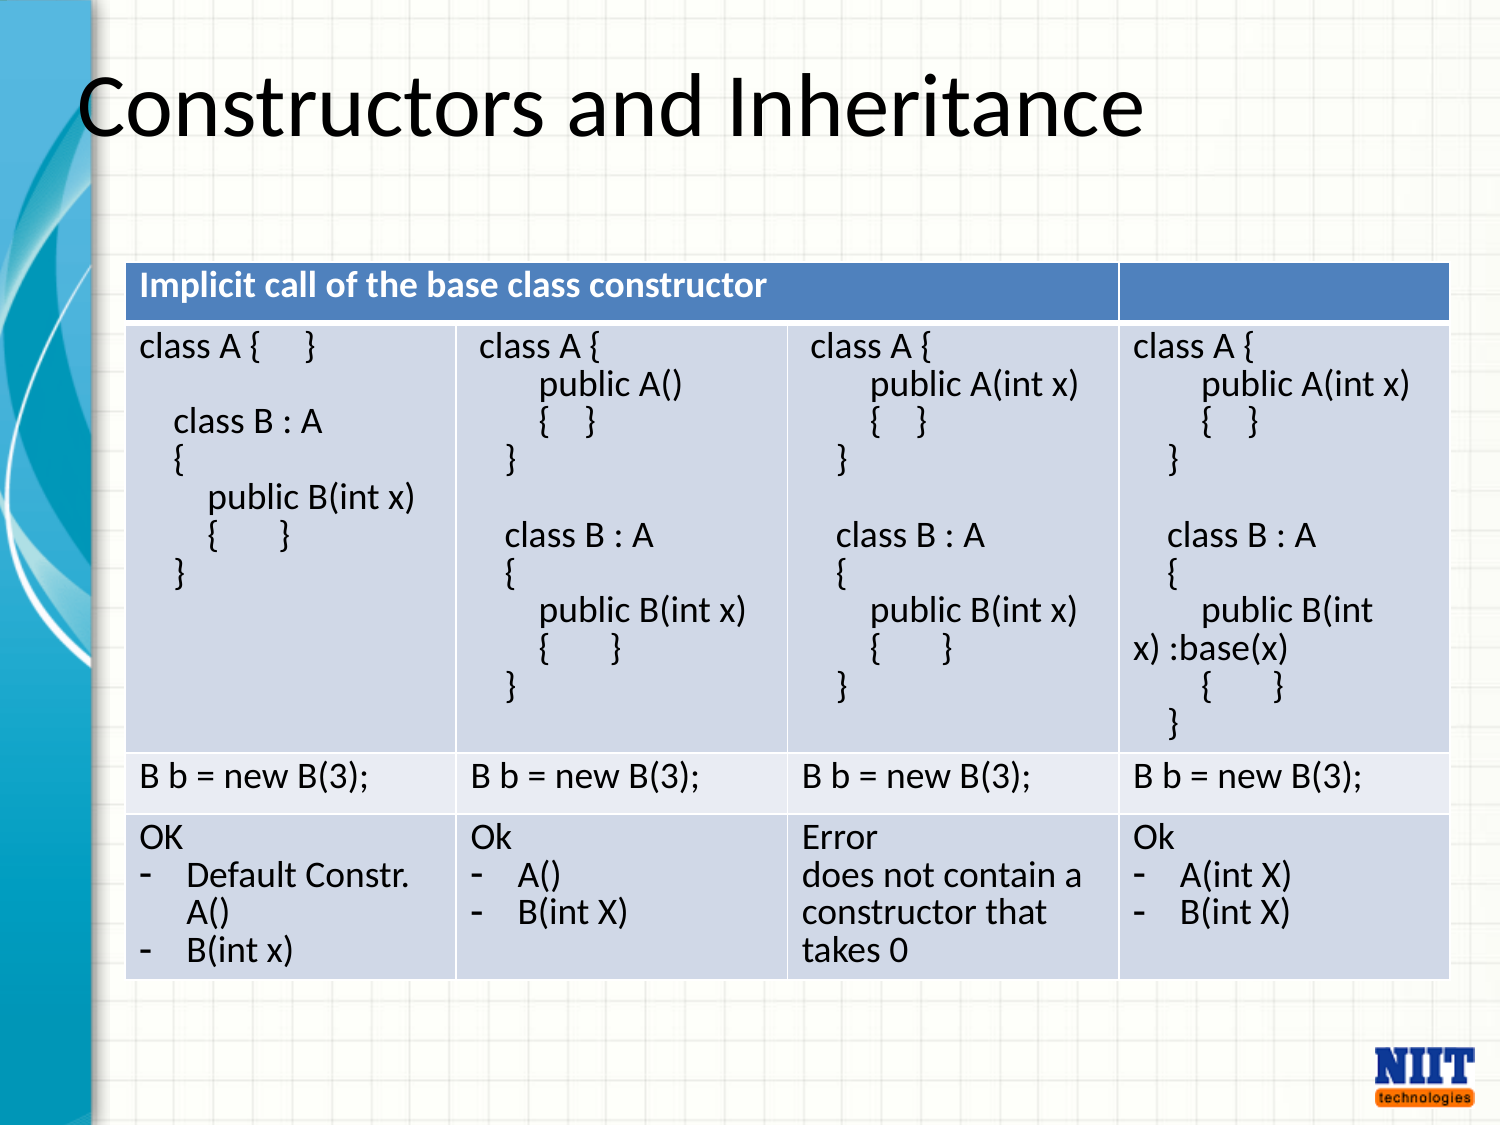

# Constructors and Inheritance
| Implicit call of the base class constructor |  |  |  |
| --- | --- | --- | --- |
| class A { } class B : A { public B(int x) { } } | class A { public A() { } } class B : A { public B(int x) { } } | class A { public A(int x) { } } class B : A { public B(int x) { } } | class A { public A(int x) { } } class B : A { public B(int x) :base(x) { } } |
| B b = new B(3); | B b = new B(3); | B b = new B(3); | B b = new B(3); |
| OK Default Constr. A() B(int x) | Ok A() B(int X) | Error does not contain a constructor that takes 0 | Ok A(int X) B(int X) |